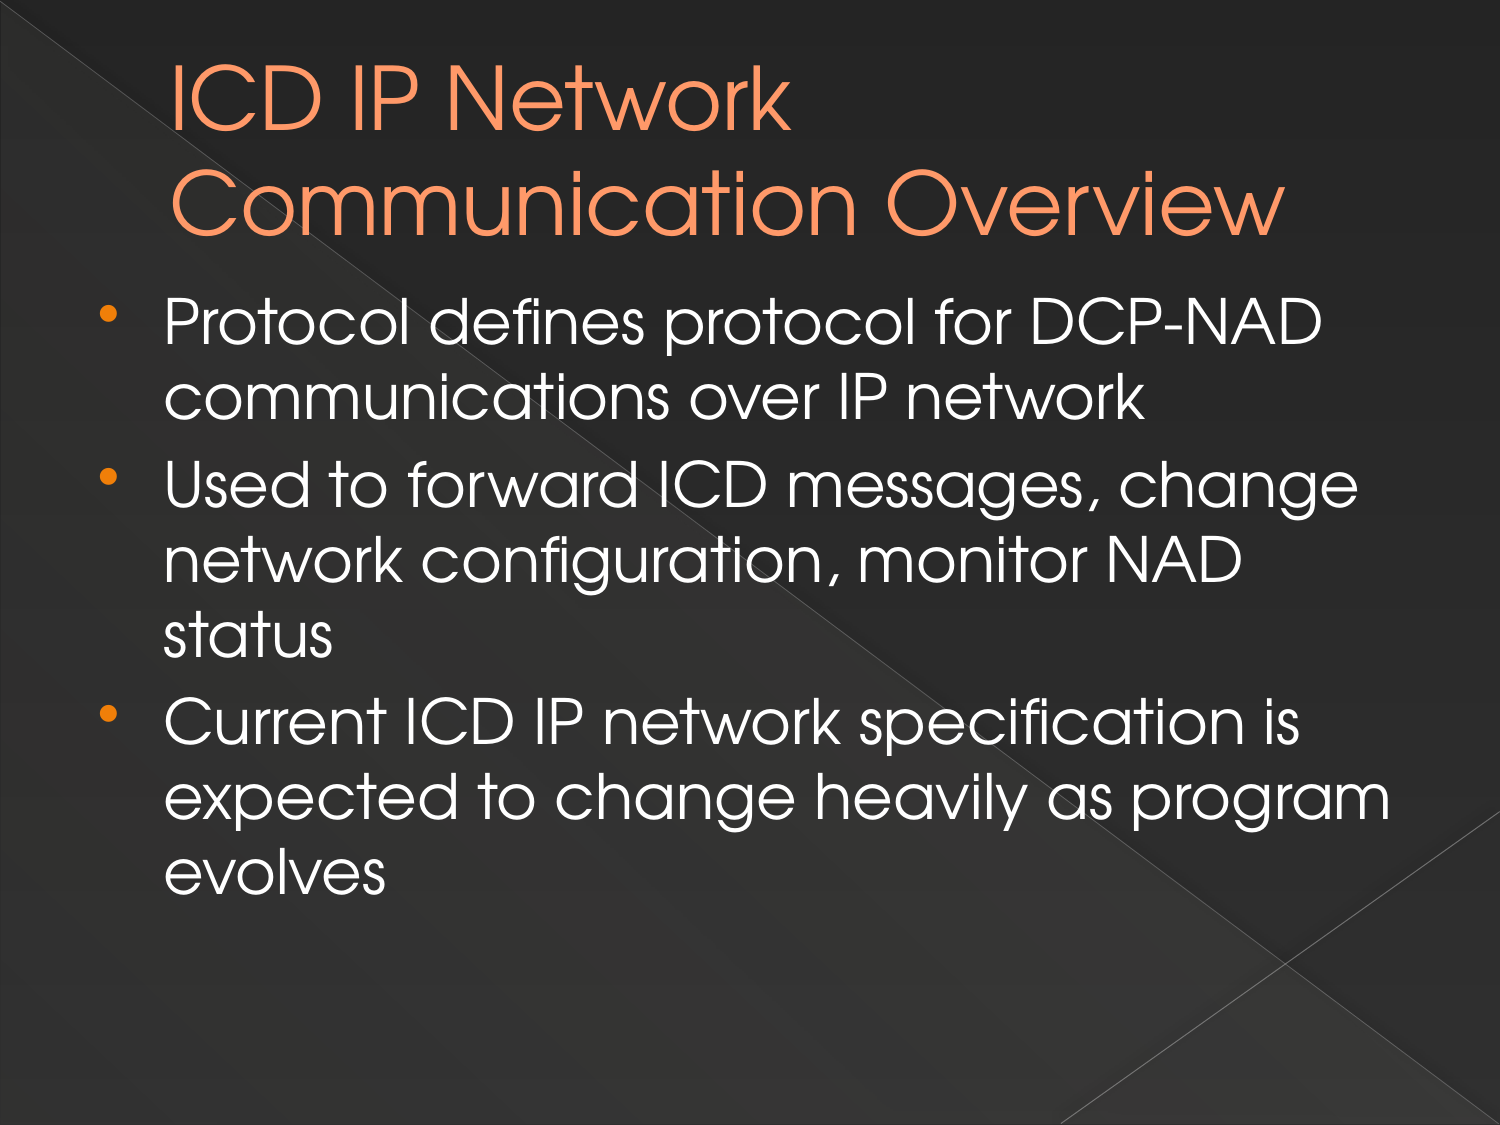

# ICD IP Network Communication Overview
Protocol defines protocol for DCP-NAD communications over IP network
Used to forward ICD messages, change network configuration, monitor NAD status
Current ICD IP network specification is expected to change heavily as program evolves